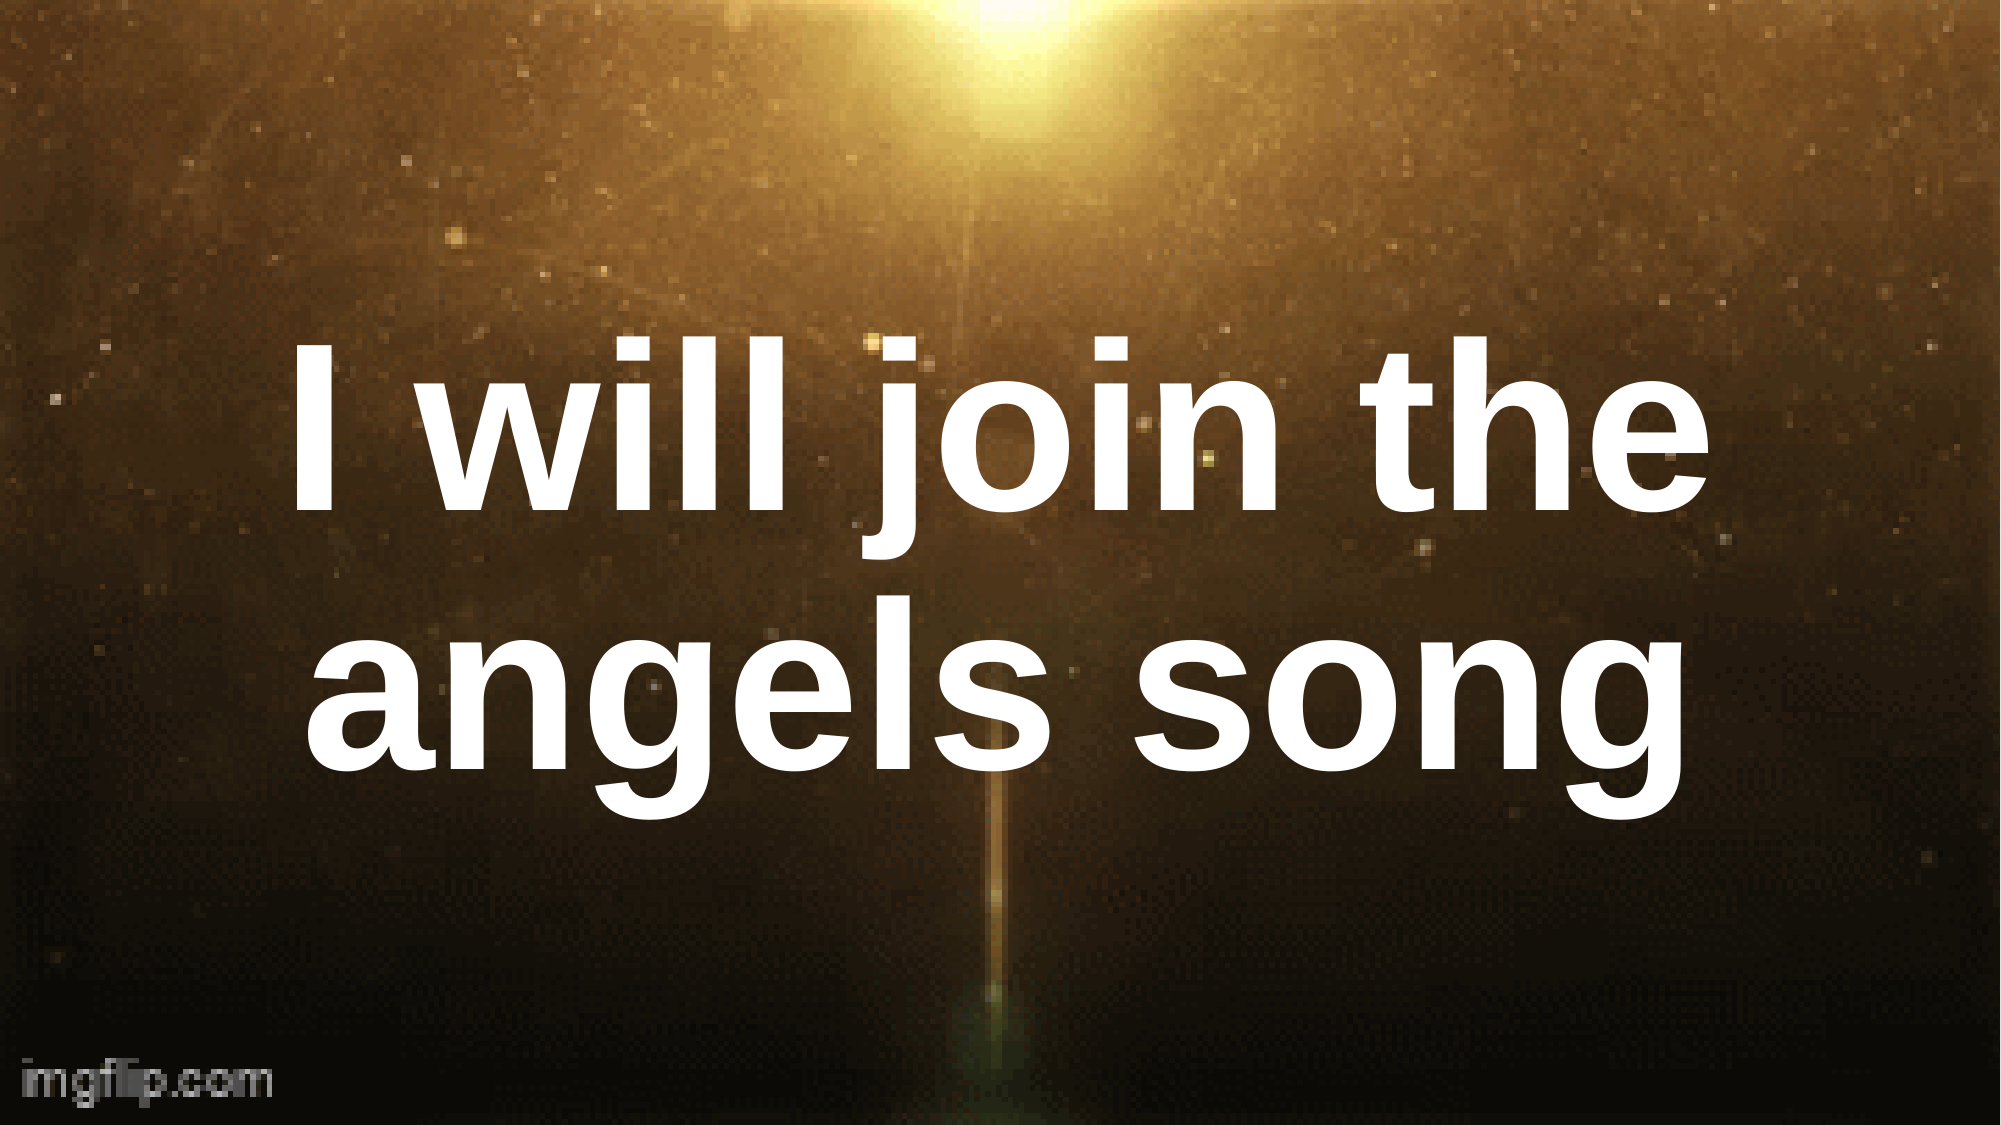

# I will join the angels song